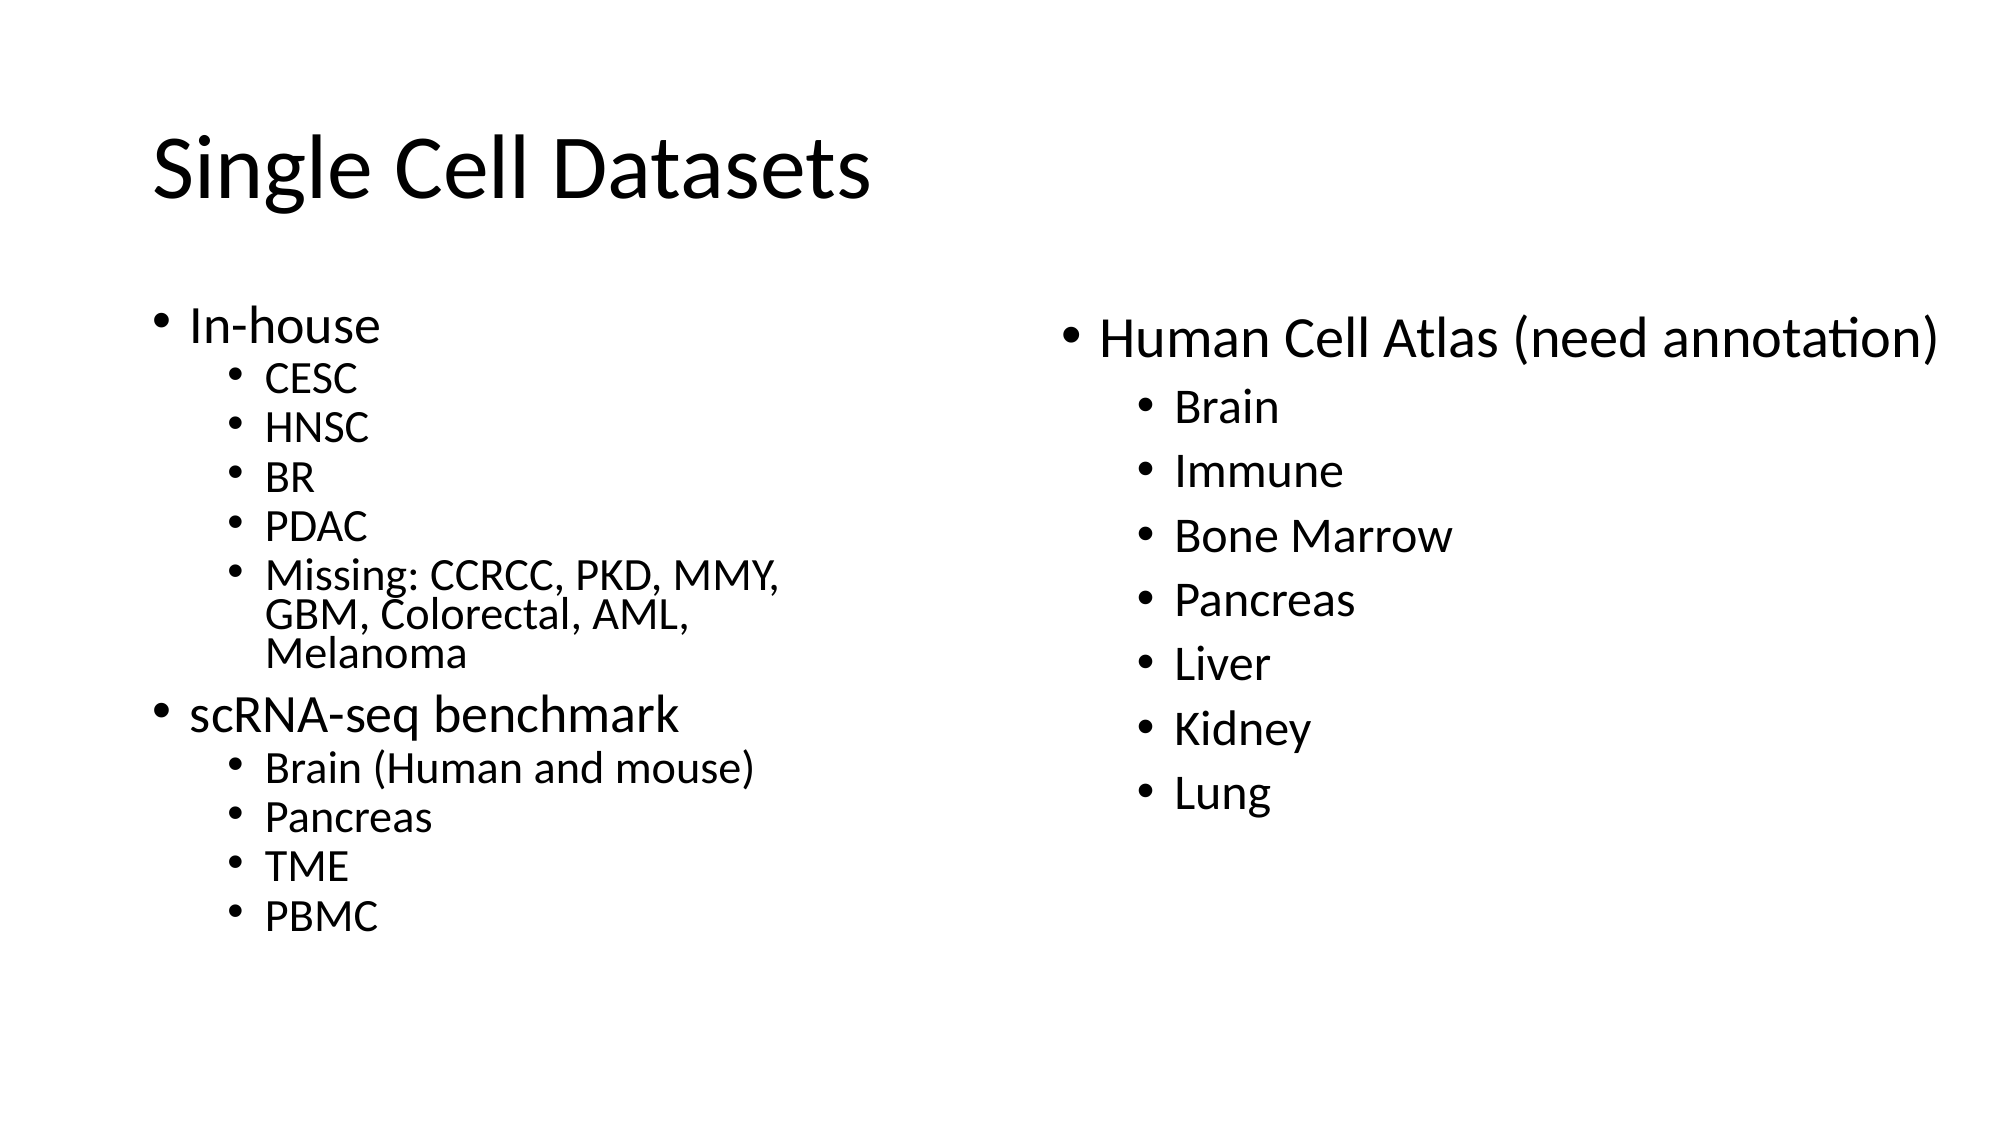

# Single Cell Datasets
In-house
CESC
HNSC
BR
PDAC
Missing: CCRCC, PKD, MMY, GBM, Colorectal, AML, Melanoma
scRNA-seq benchmark
Brain (Human and mouse)
Pancreas
TME
PBMC
Human Cell Atlas (need annotation)
Brain
Immune
Bone Marrow
Pancreas
Liver
Kidney
Lung